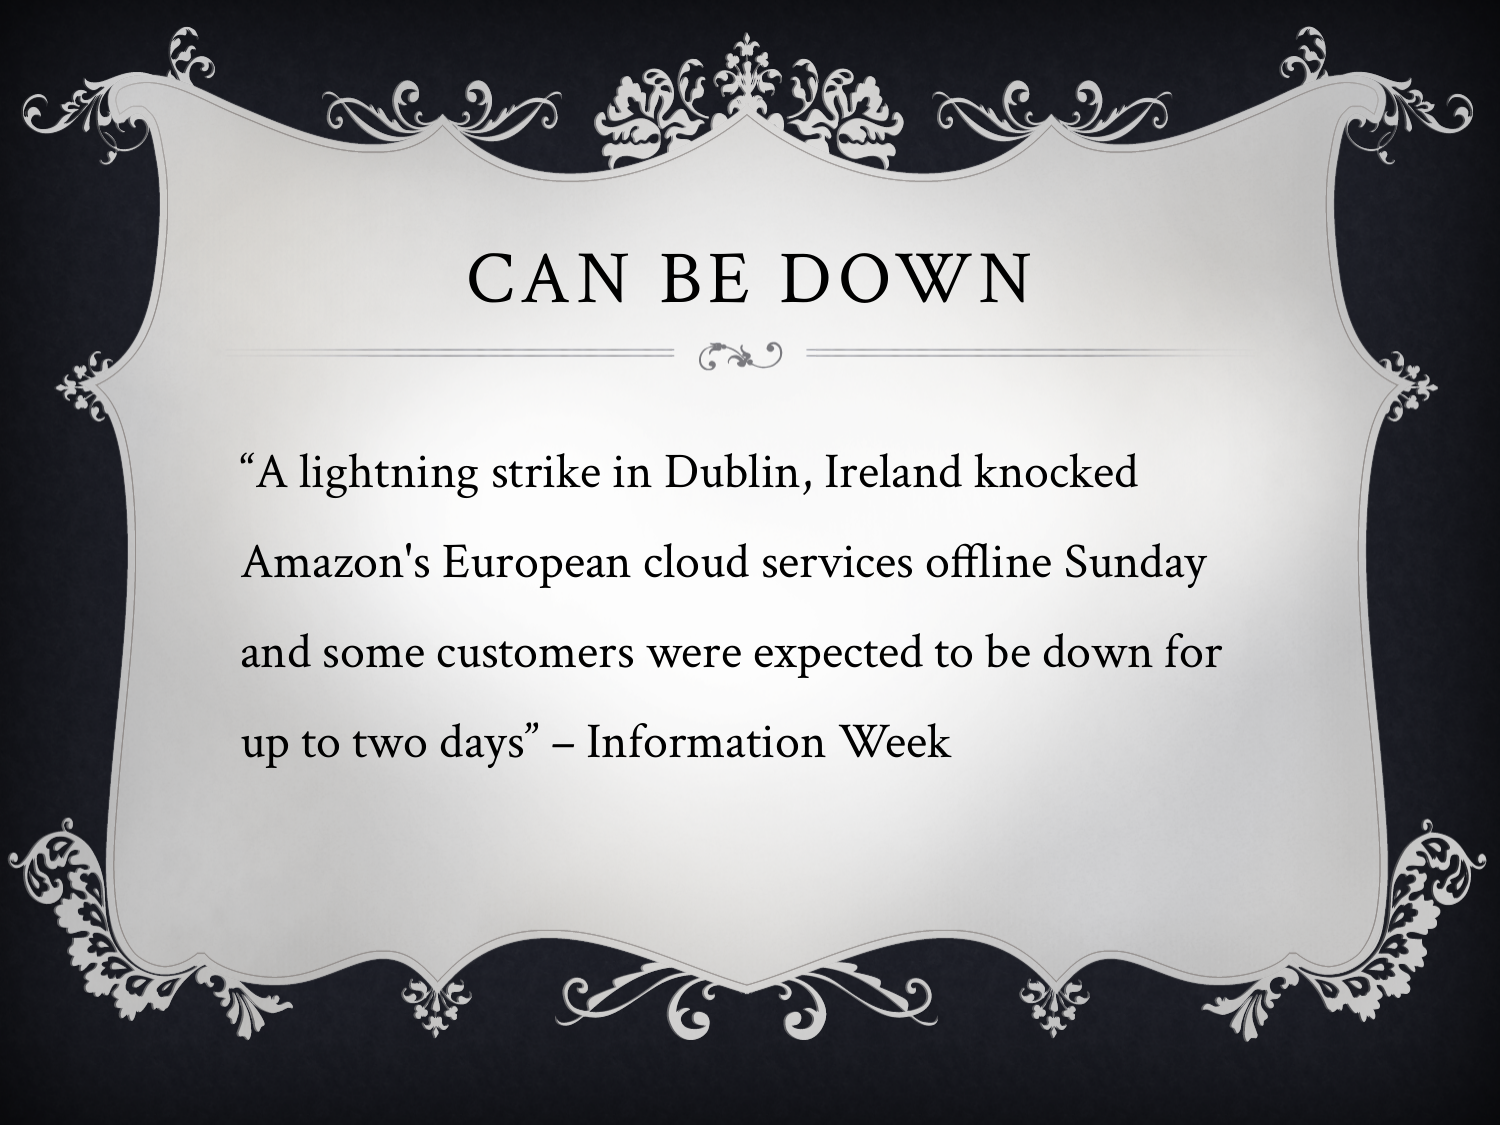

# Can be down
“A lightning strike in Dublin, Ireland knocked Amazon's European cloud services offline Sunday and some customers were expected to be down for up to two days” – Information Week